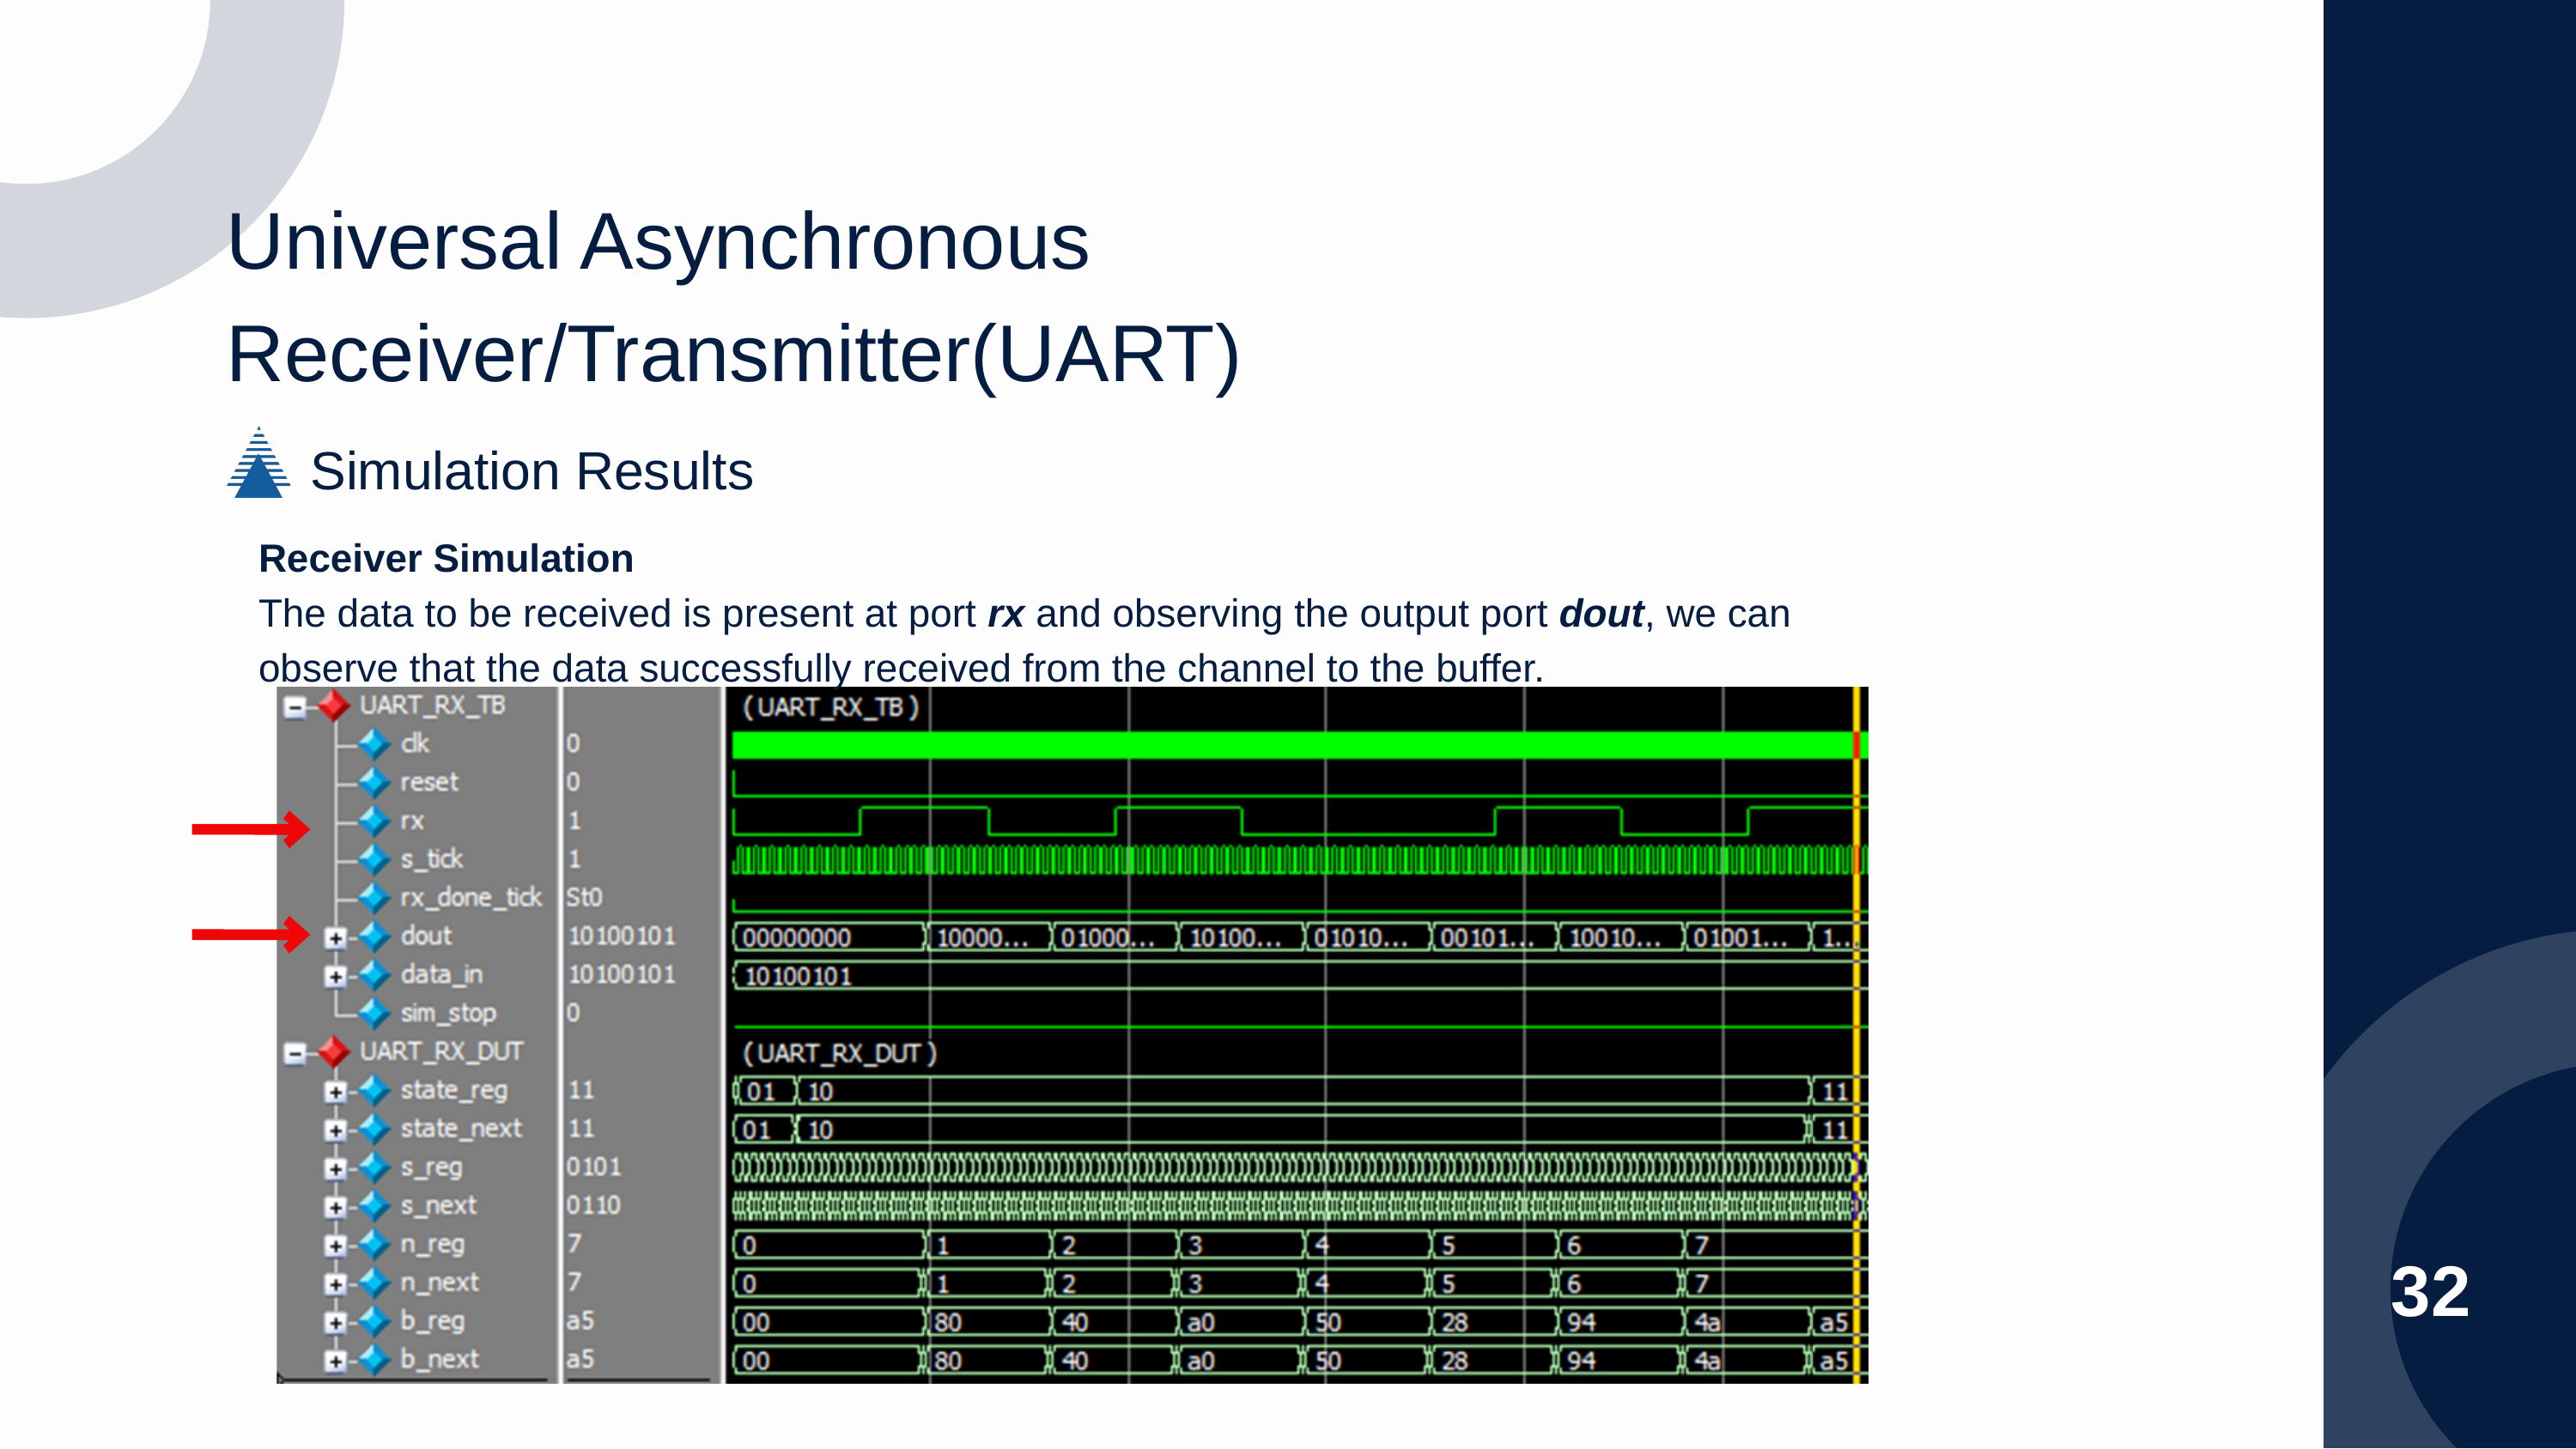

Universal Asynchronous Receiver/Transmitter(UART)
Simulation Results

Receiver Simulation
The data to be received is present at port rx and observing the output port dout, we can observe that the data successfully received from the channel to the buffer.

32